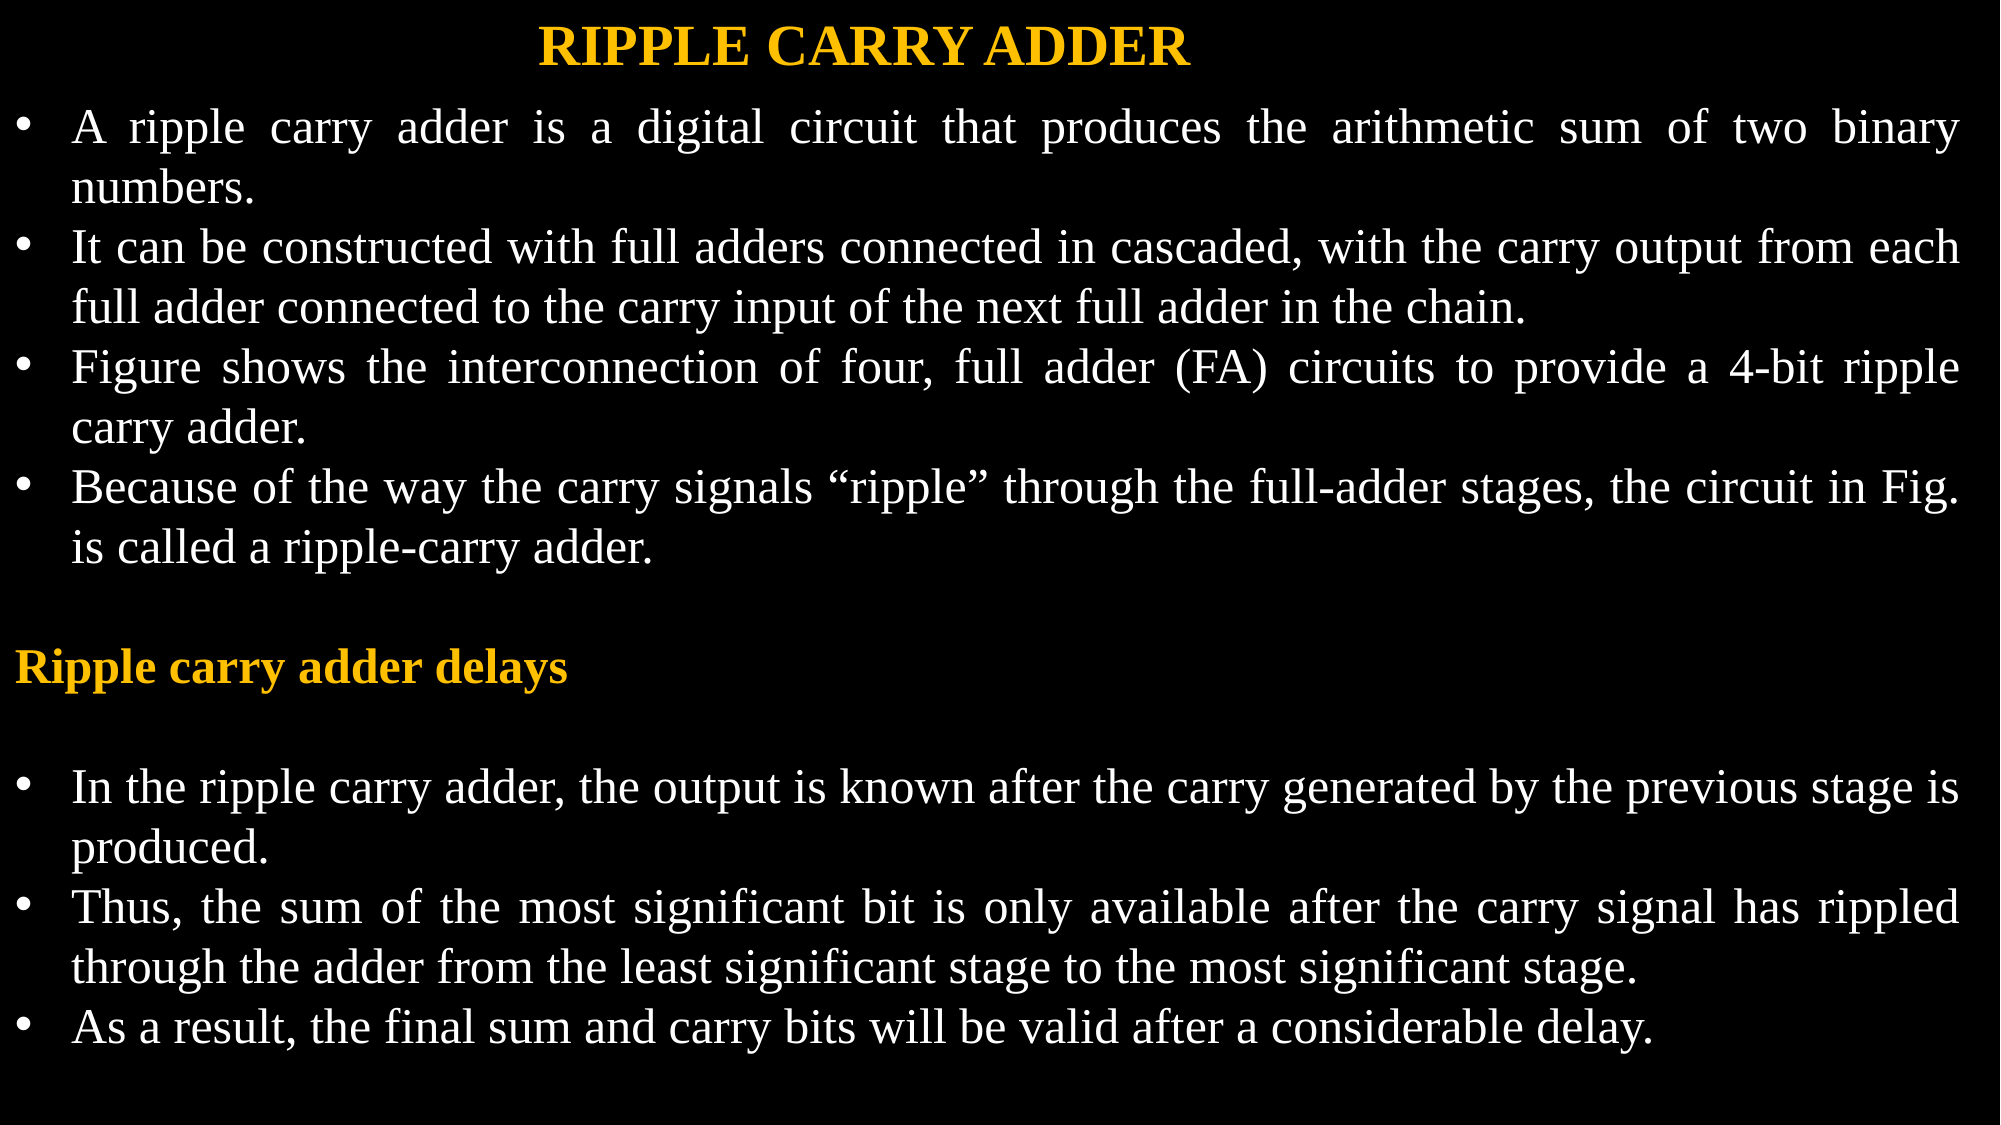

RIPPLE CARRY ADDER
A ripple carry adder is a digital circuit that produces the arithmetic sum of two binary numbers.
It can be constructed with full adders connected in cascaded, with the carry output from each full adder connected to the carry input of the next full adder in the chain.
Figure shows the interconnection of four, full adder (FA) circuits to provide a 4-bit ripple carry adder.
Because of the way the carry signals “ripple” through the full-adder stages, the circuit in Fig. is called a ripple-carry adder.

Ripple carry adder delays

In the ripple carry adder, the output is known after the carry generated by the previous stage is produced.
Thus, the sum of the most significant bit is only available after the carry signal has rippled through the adder from the least significant stage to the most significant stage.
As a result, the final sum and carry bits will be valid after a considerable delay.